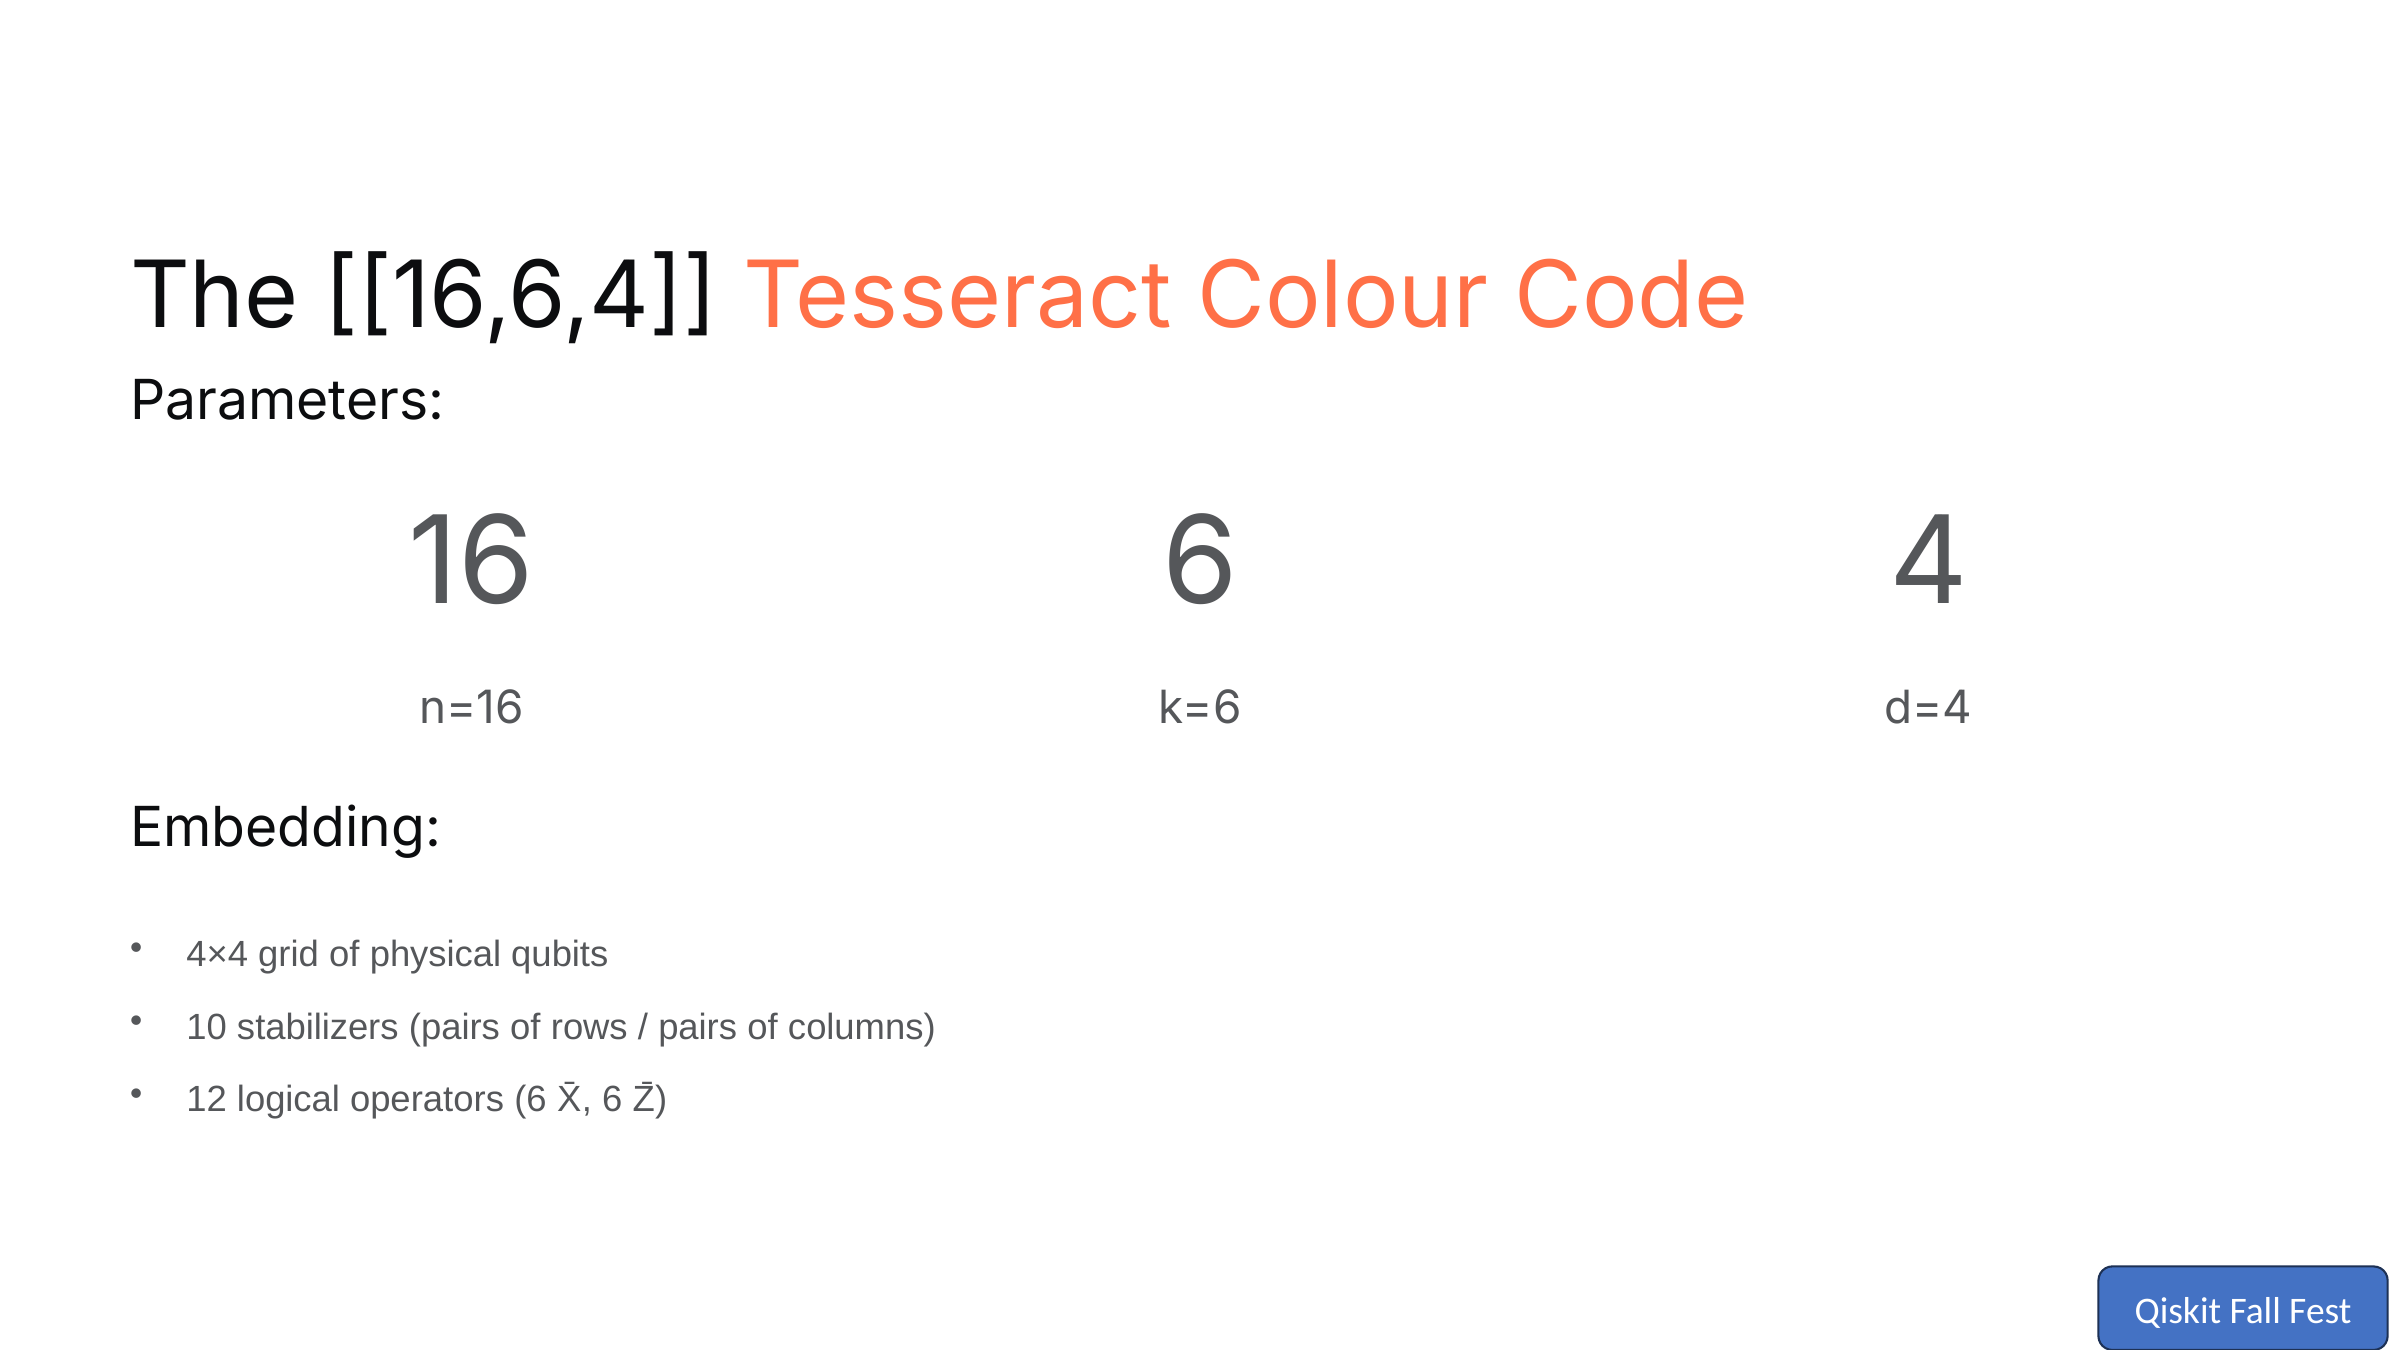

The [[16,6,4]] Tesseract Colour Code
Parameters:
16
6
4
n=16
k=6
d=4
Embedding:
4×4 grid of physical qubits
10 stabilizers (pairs of rows / pairs of columns)
12 logical operators (6 X̄, 6 Z̄)
Qiskit Fall Fest